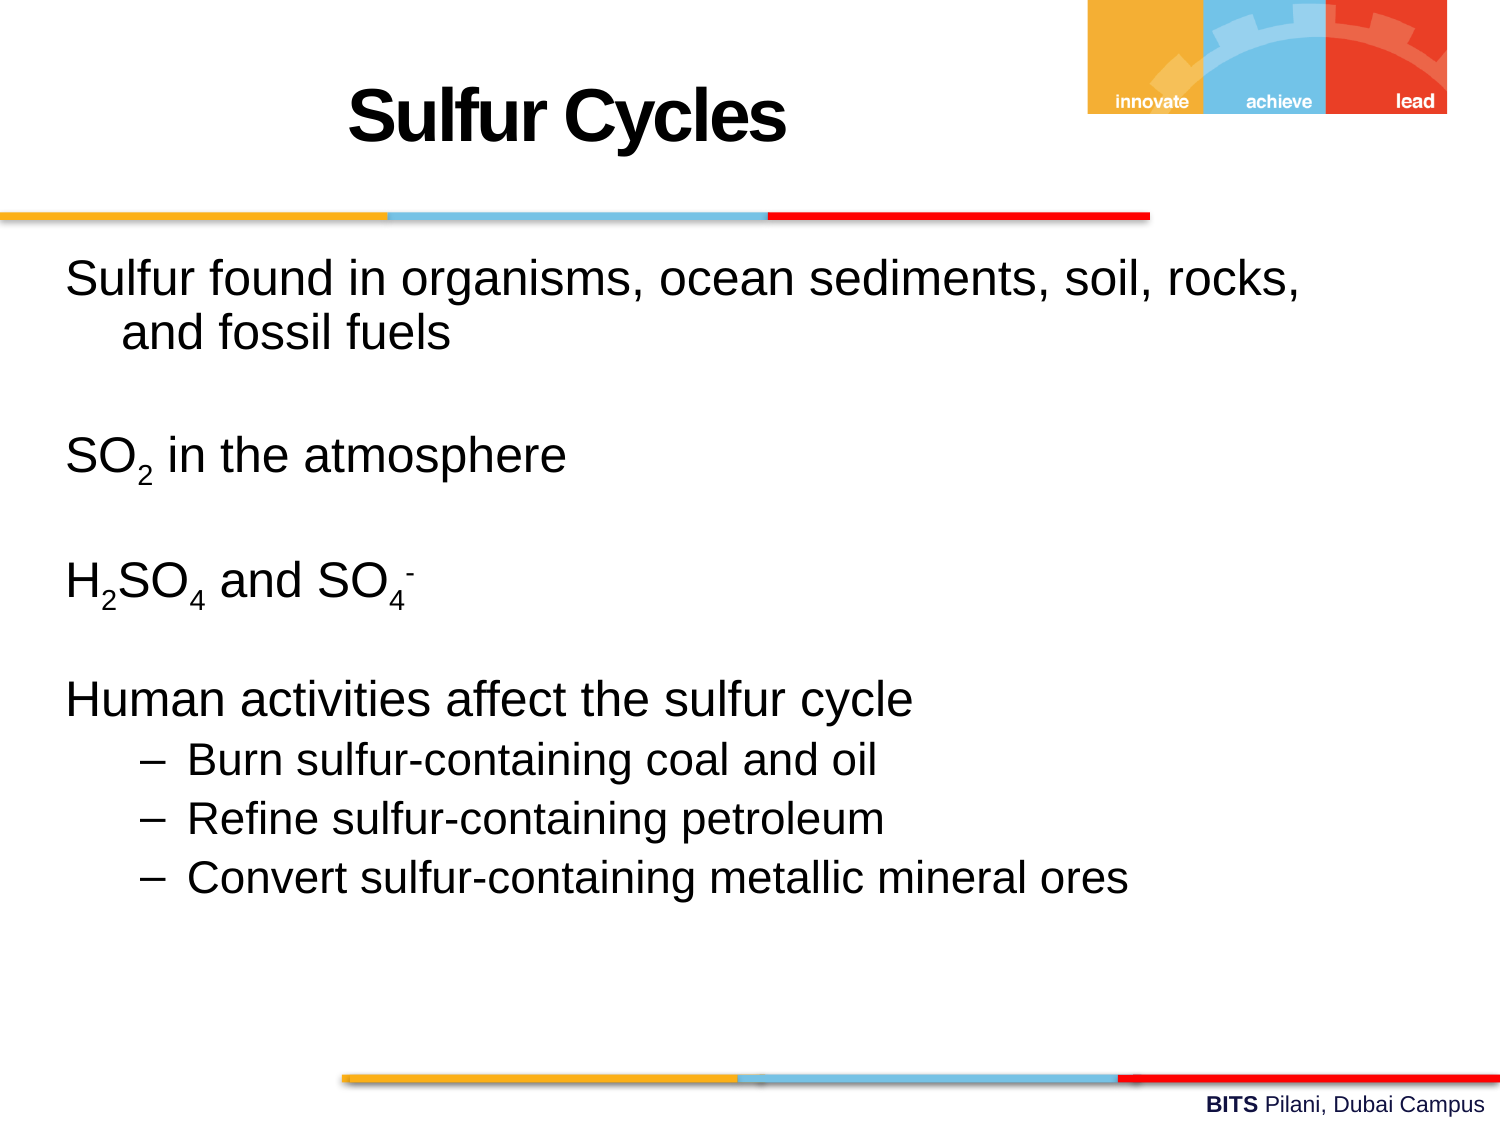

Sulfur Cycles
Sulfur found in organisms, ocean sediments, soil, rocks, and fossil fuels

SO2 in the atmosphere

H2SO4 and SO4-

Human activities affect the sulfur cycle
Burn sulfur-containing coal and oil
Refine sulfur-containing petroleum
Convert sulfur-containing metallic mineral ores